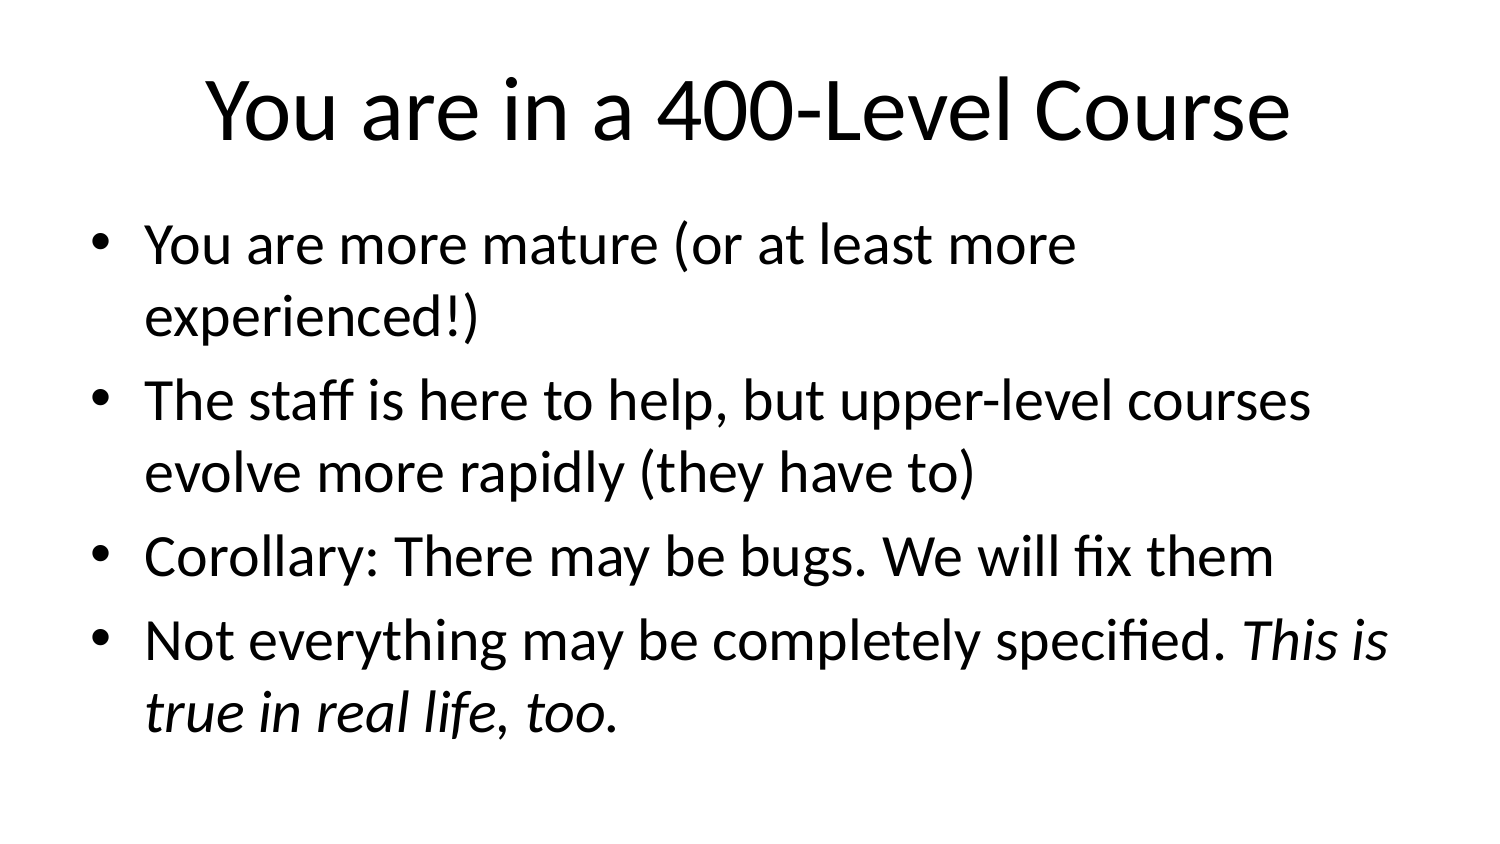

# You are in a 400-Level Course
You are more mature (or at least more experienced!)
The staff is here to help, but upper-level courses evolve more rapidly (they have to)
Corollary: There may be bugs. We will fix them
Not everything may be completely specified. This is true in real life, too.